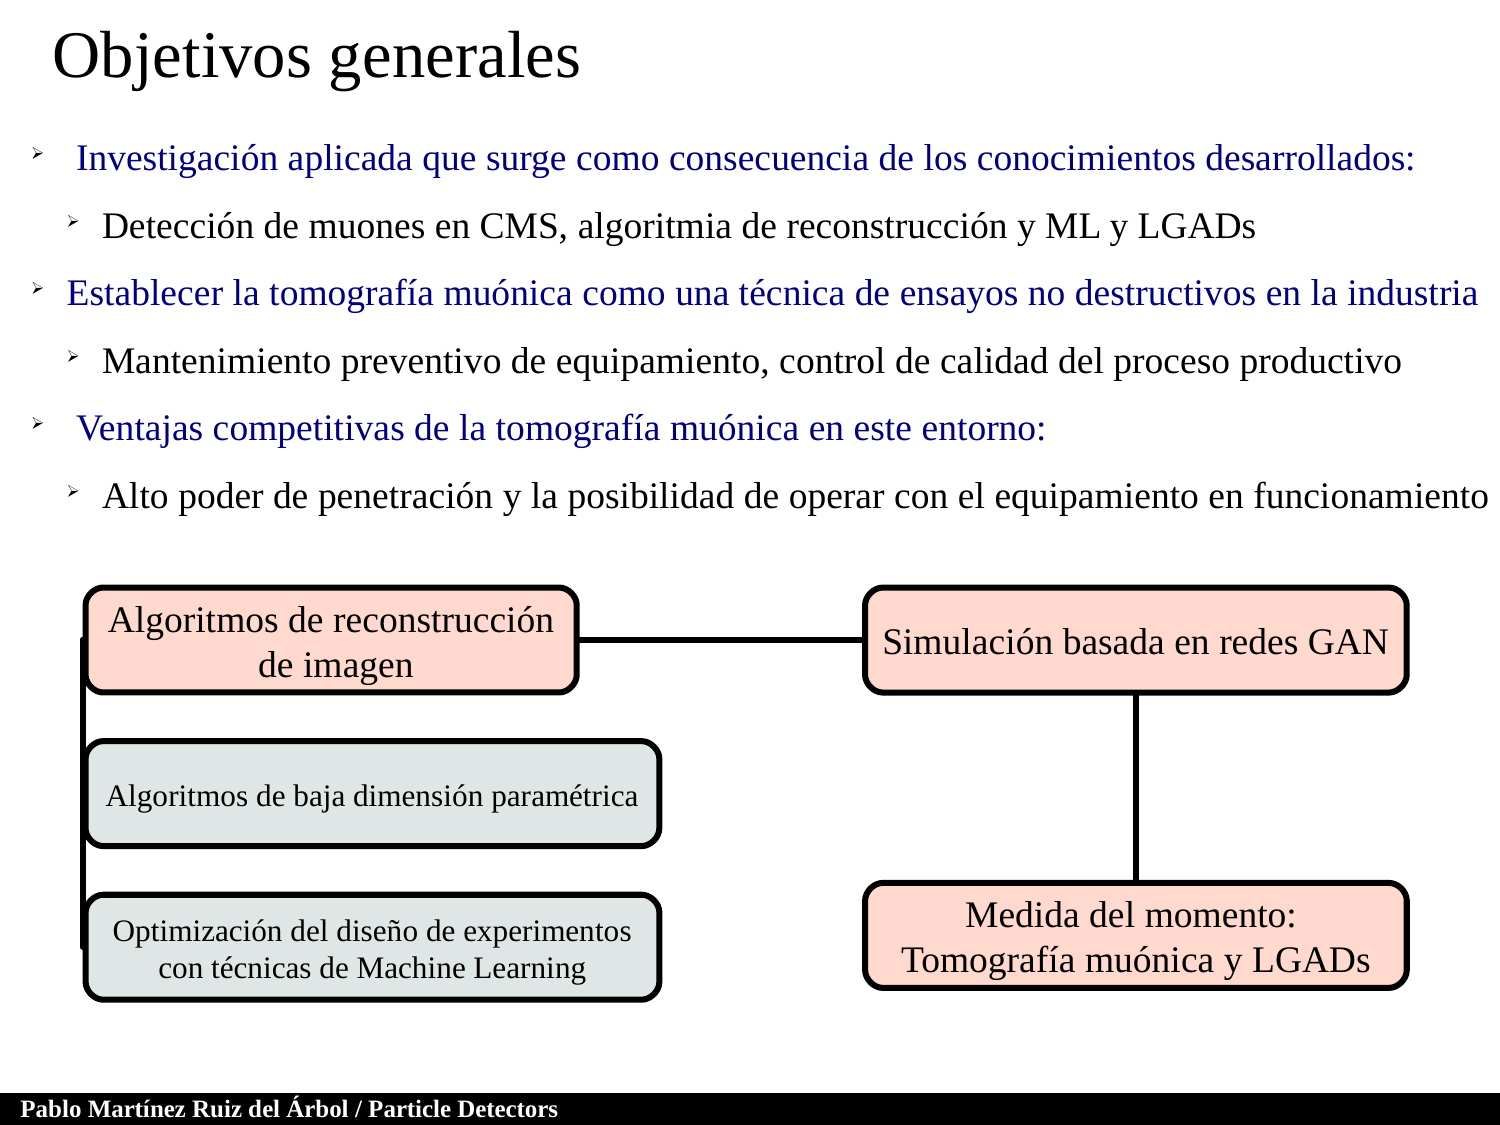

Objetivos generales
 Investigación aplicada que surge como consecuencia de los conocimientos desarrollados:
Detección de muones en CMS, algoritmia de reconstrucción y ML y LGADs
Establecer la tomografía muónica como una técnica de ensayos no destructivos en la industria
Mantenimiento preventivo de equipamiento, control de calidad del proceso productivo
 Ventajas competitivas de la tomografía muónica en este entorno:
Alto poder de penetración y la posibilidad de operar con el equipamiento en funcionamiento
Algoritmos de reconstrucción
 de imagen
Simulación basada en redes GAN
Algoritmos de baja dimensión paramétrica
Medida del momento:
Tomografía muónica y LGADs
Optimización del diseño de experimentos
con técnicas de Machine Learning